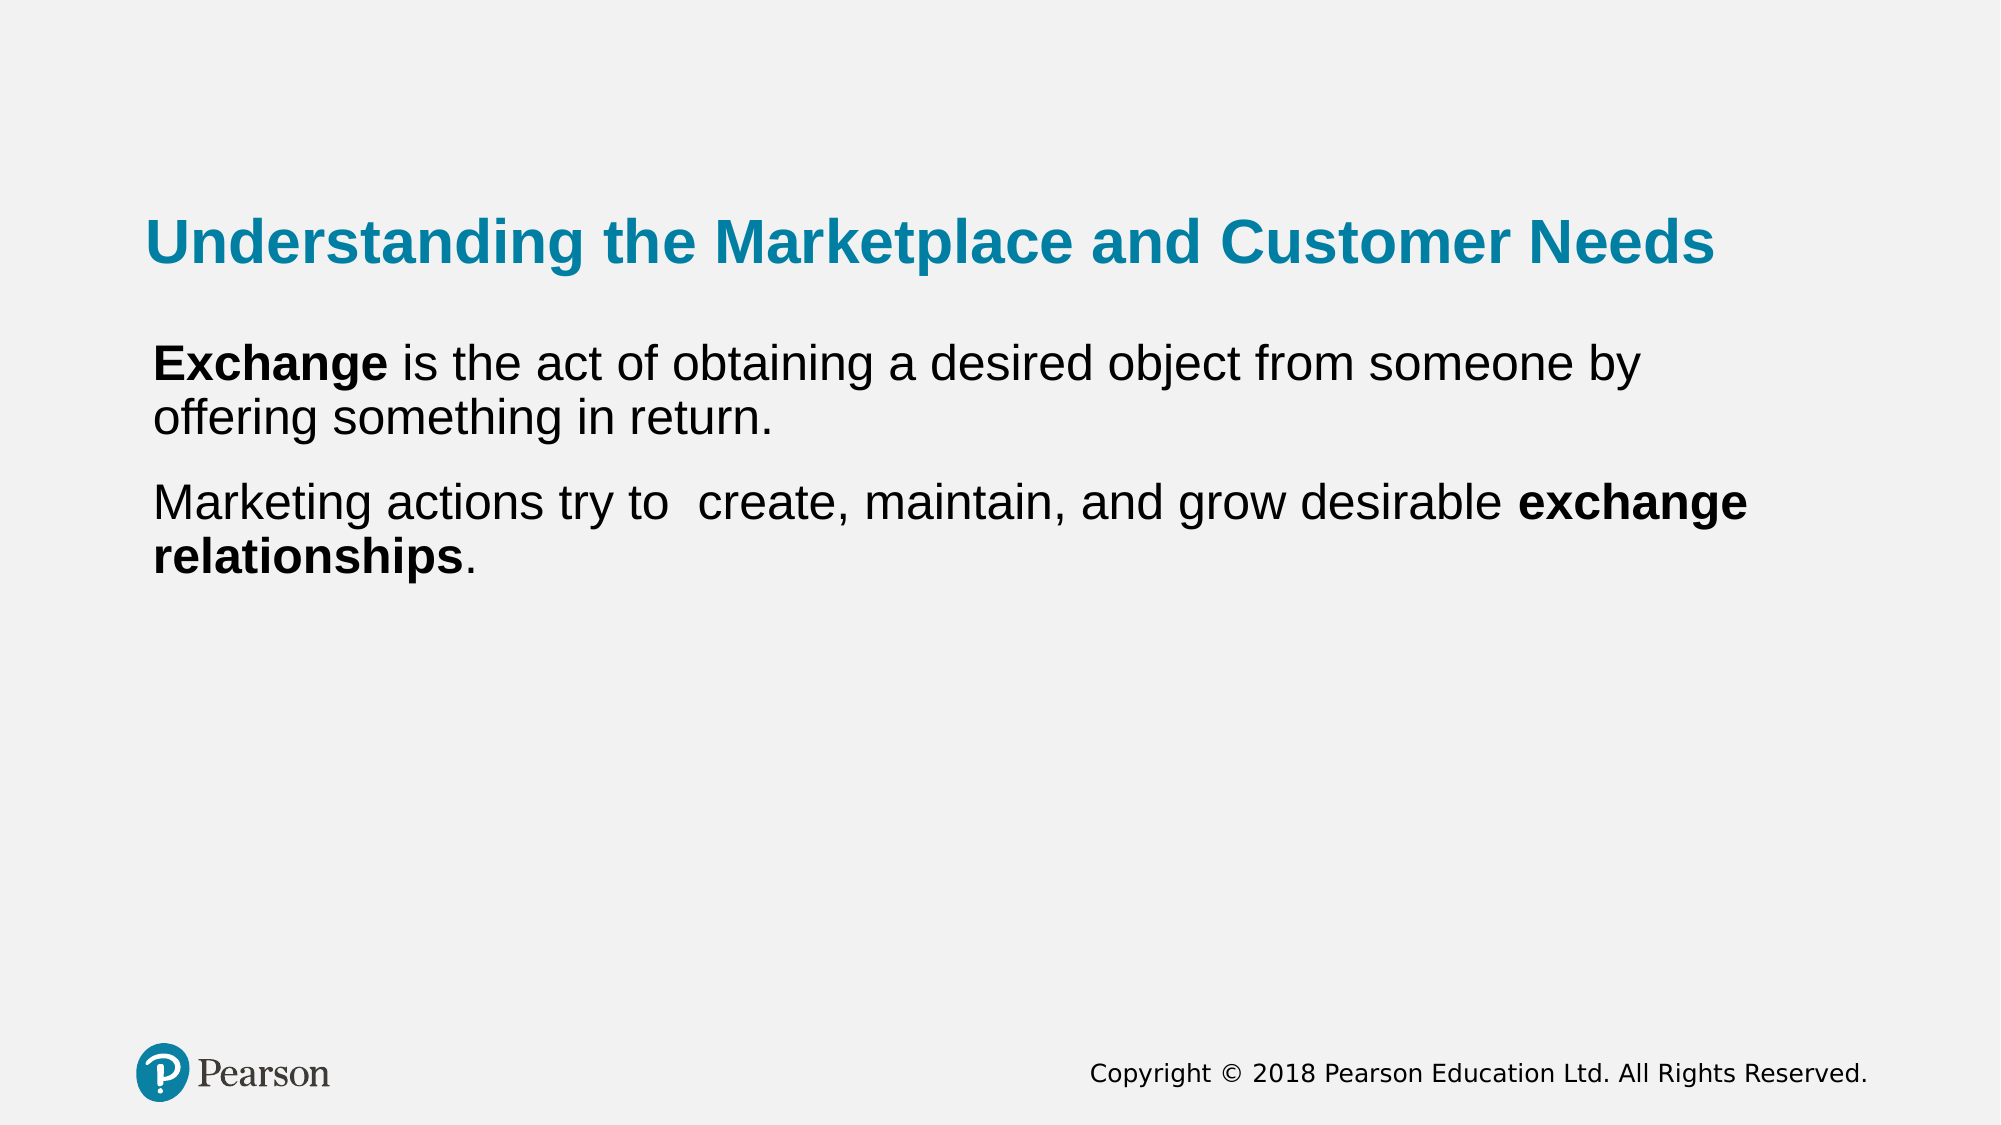

# Understanding the Marketplace and Customer Needs
Exchange is the act of obtaining a desired object from someone by offering something in return.
Marketing actions try to  create, maintain, and grow desirable exchange relationships.